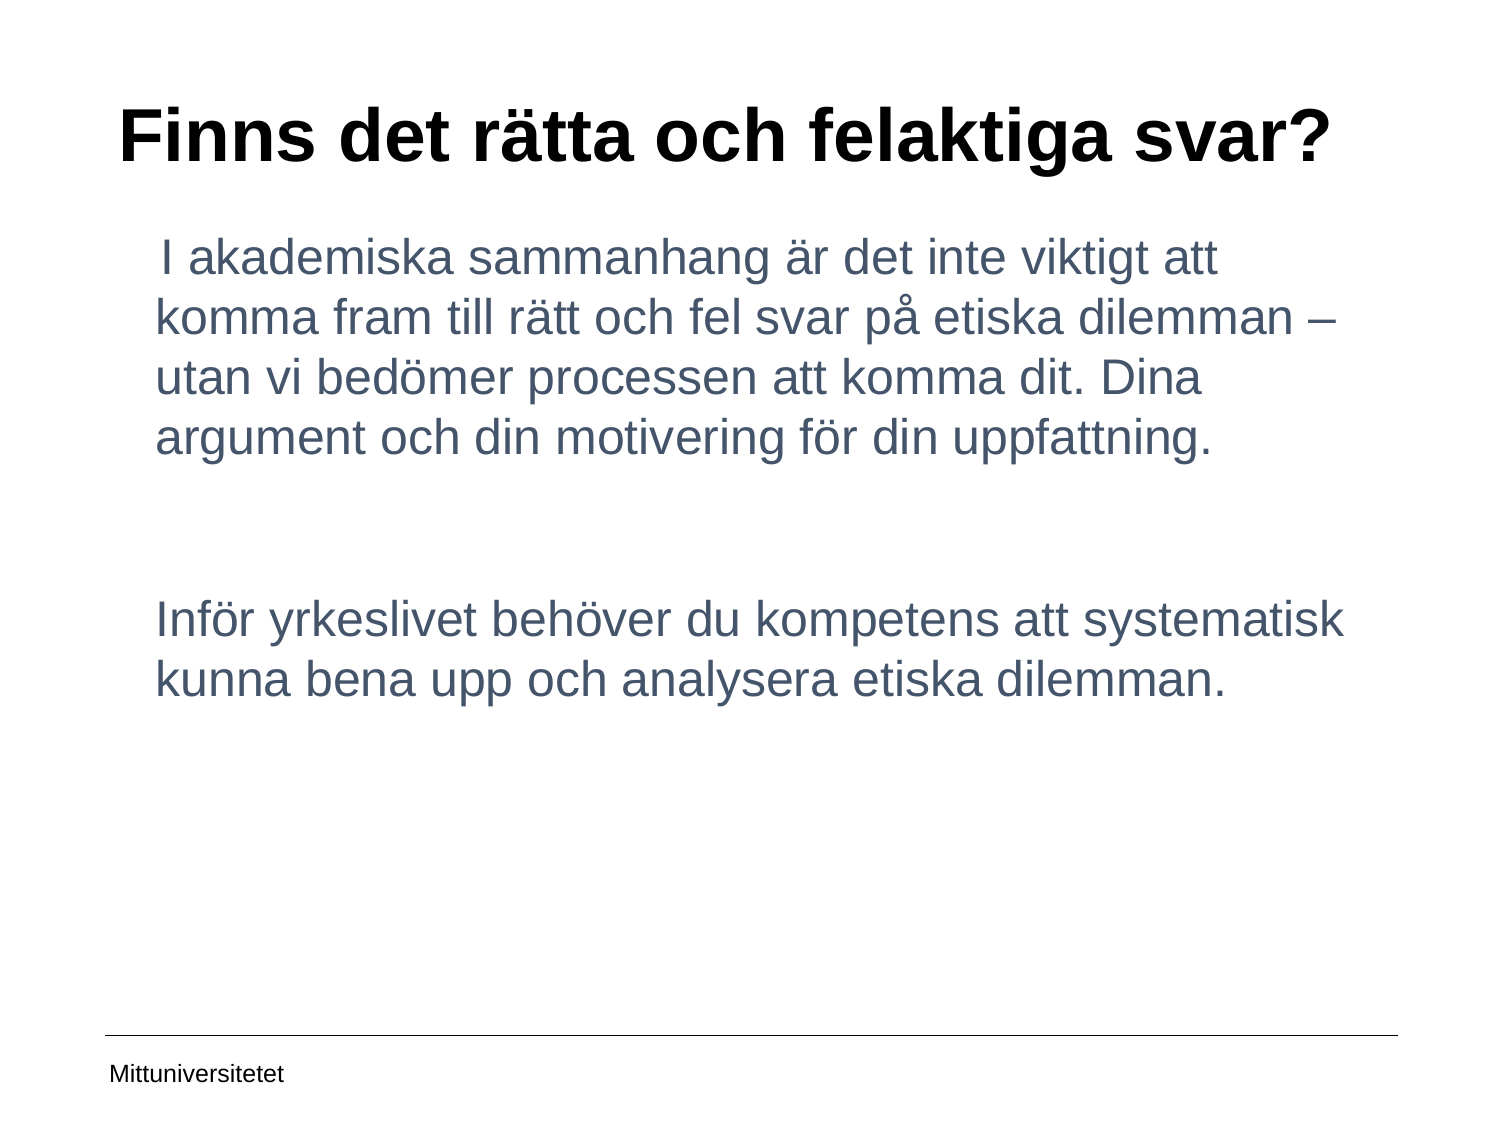

# Finns det rätta och felaktiga svar?
   I akademiska sammanhang är det inte viktigt att komma fram till rätt och fel svar på etiska dilemman – utan vi bedömer processen att komma dit. Dina argument och din motivering för din uppfattning.

	Inför yrkeslivet behöver du kompetens att systematisk kunna bena upp och analysera etiska dilemman.